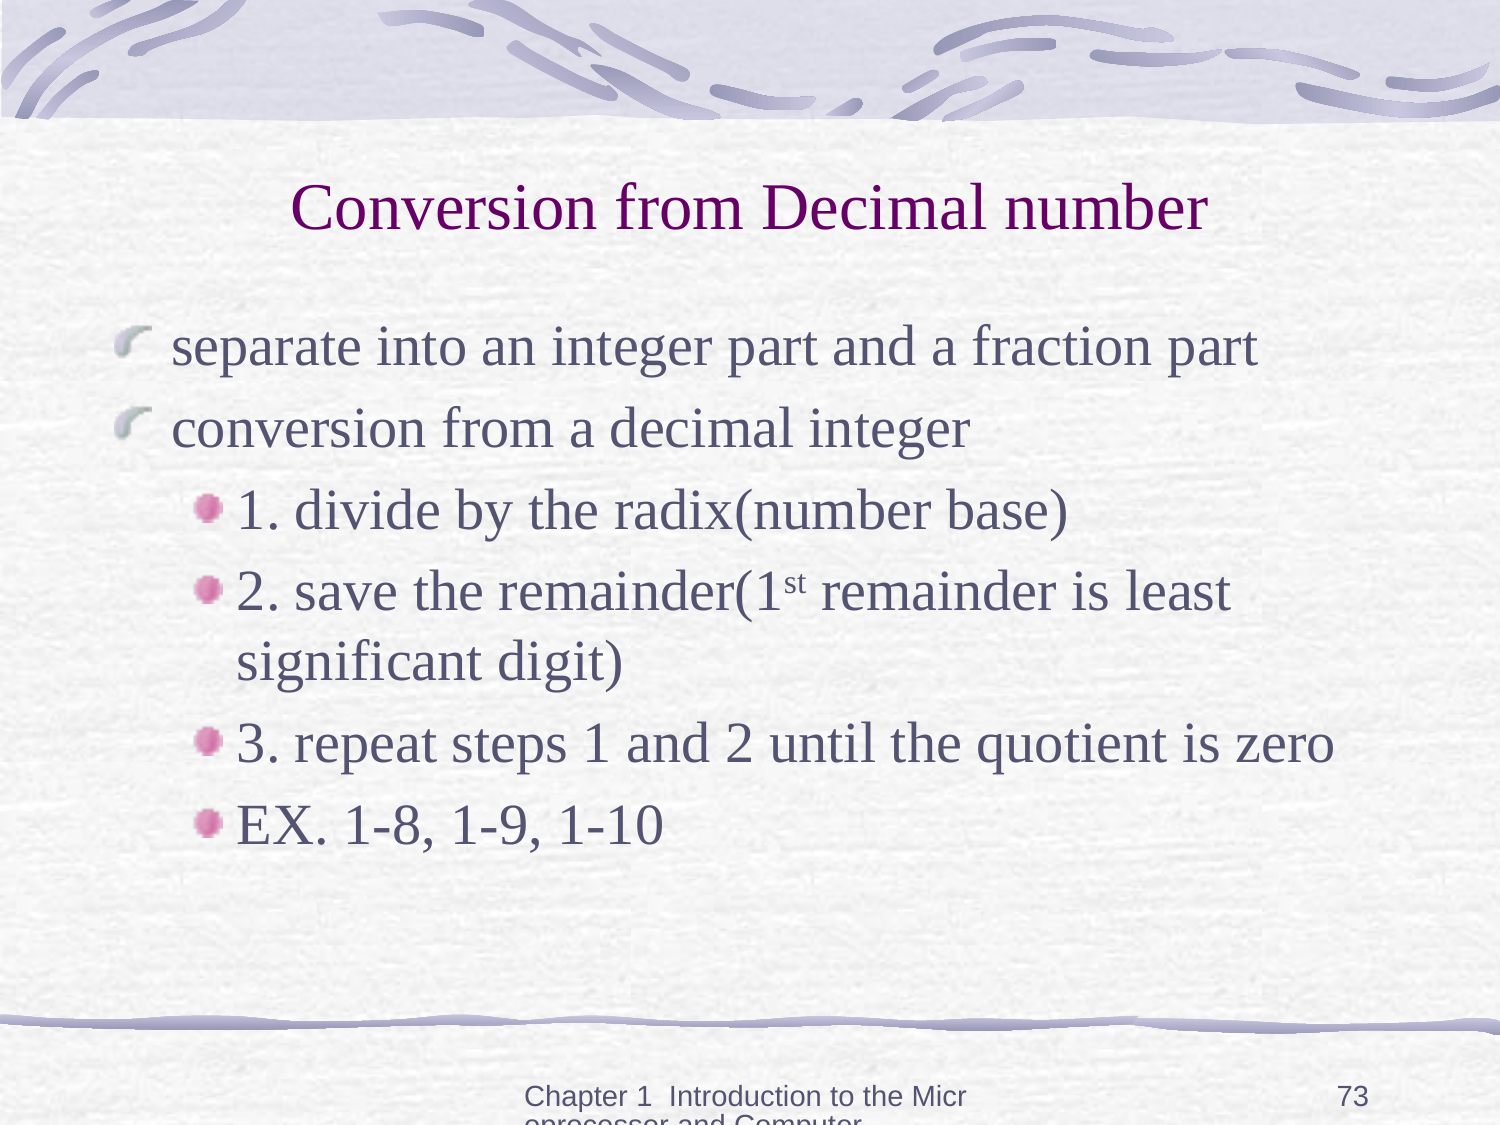

# Conversion from Decimal number
separate into an integer part and a fraction part
conversion from a decimal integer
1. divide by the radix(number base)
2. save the remainder(1st remainder is least significant digit)
3. repeat steps 1 and 2 until the quotient is zero
EX. 1-8, 1-9, 1-10
Chapter 1  Introduction to the Microprocessor and Computer
73